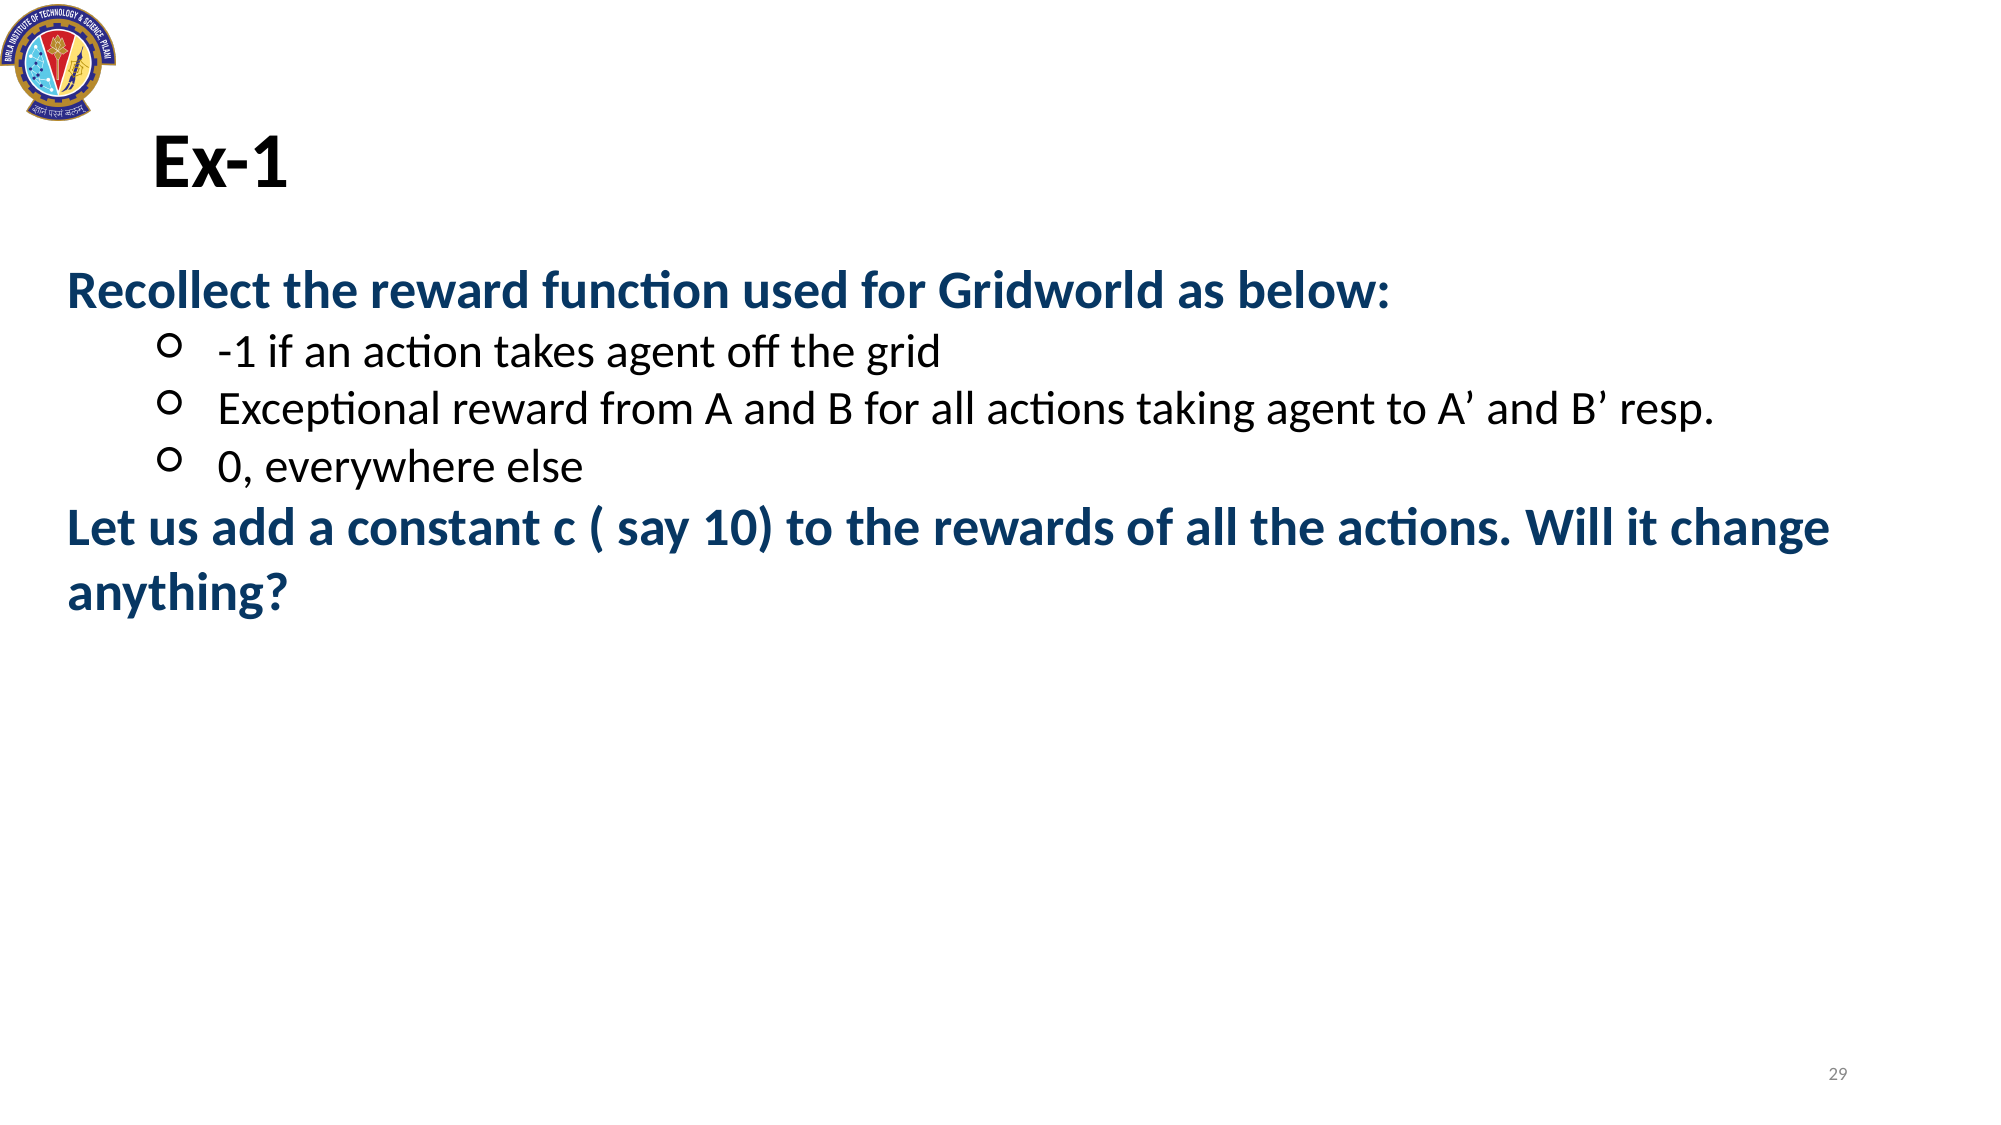

# Ex-1
Recollect the reward function used for Gridworld as below:
-1 if an action takes agent off the grid
Exceptional reward from A and B for all actions taking agent to A’ and B’ resp.
0, everywhere else
Let us add a constant c ( say 10) to the rewards of all the actions. Will it change anything?

29